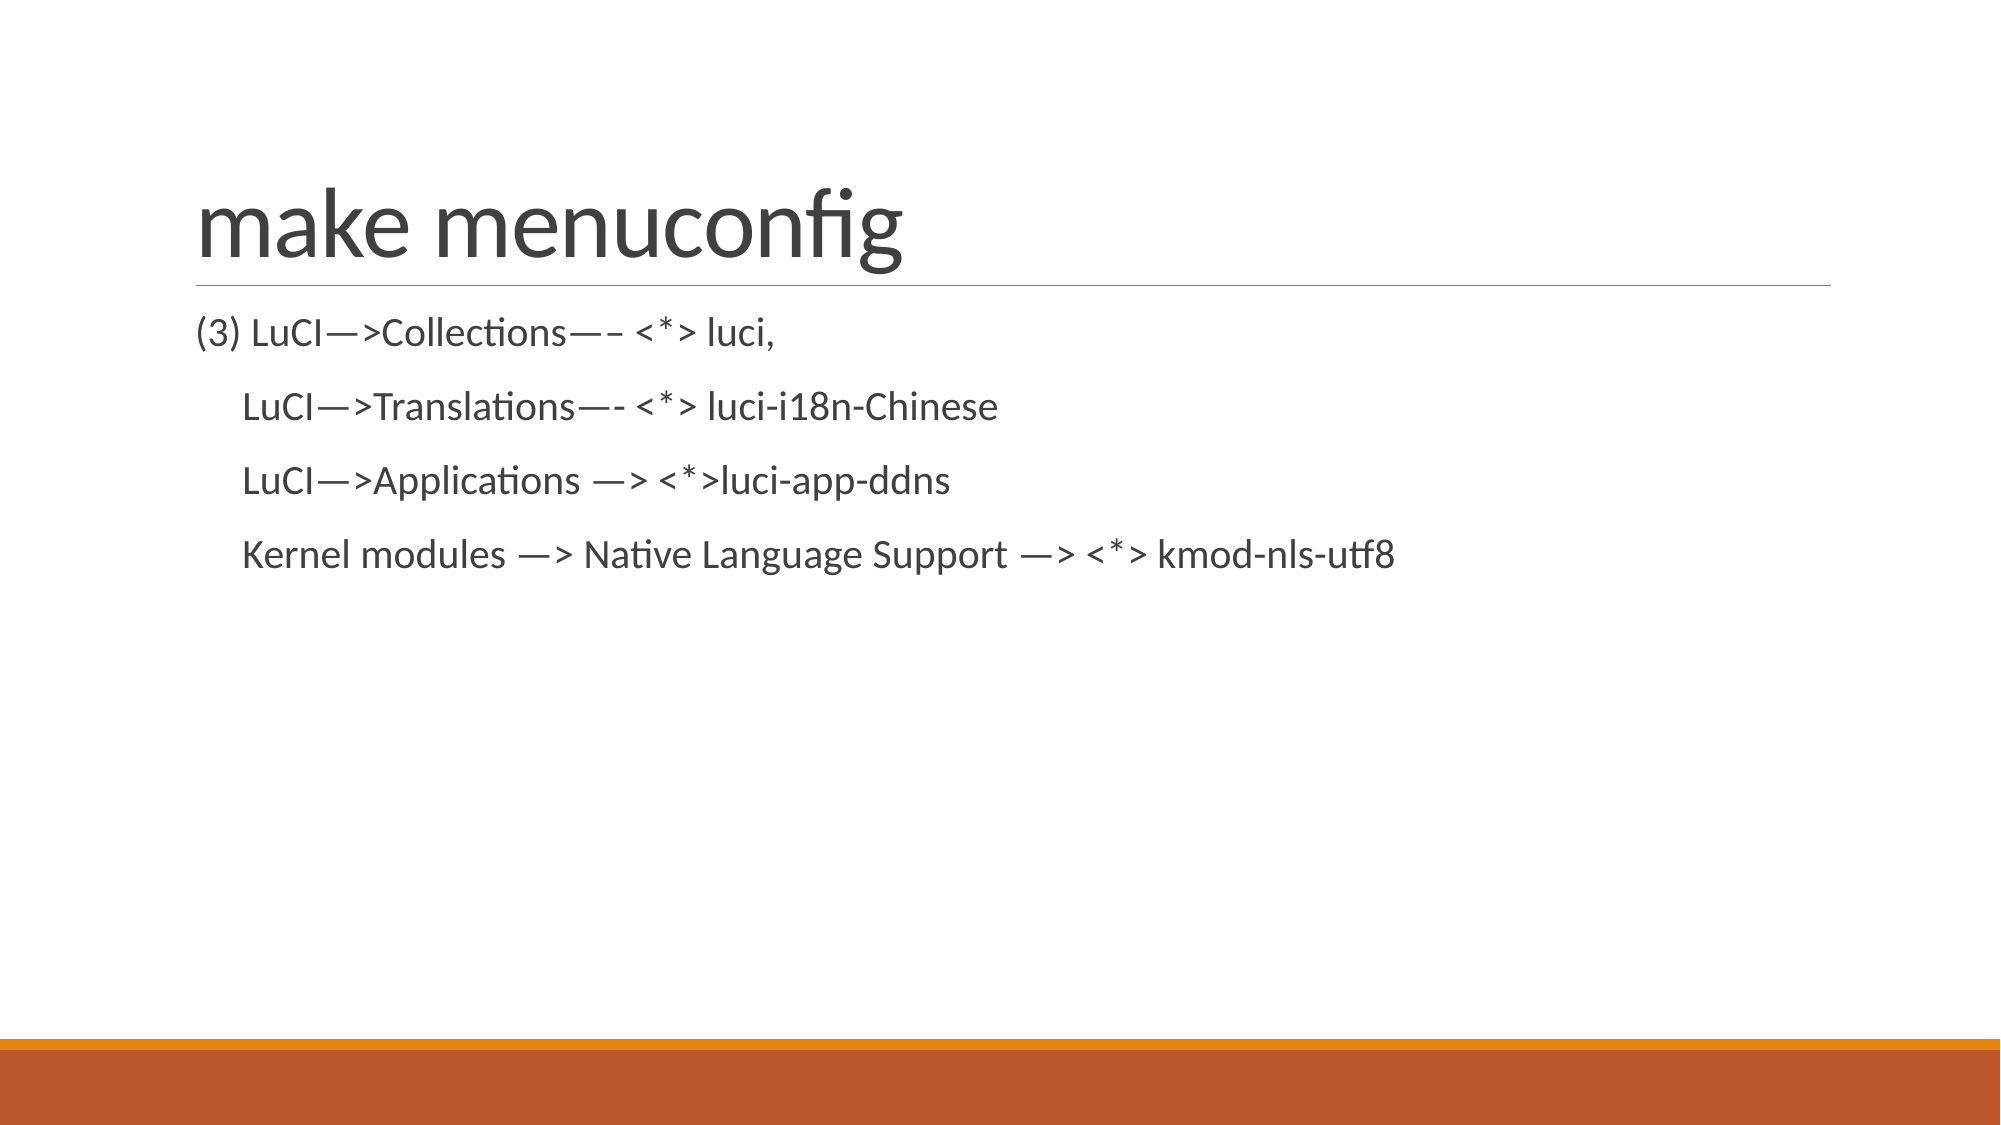

# make menuconfig
(3) LuCI—>Collections—– <*> luci,
     LuCI—>Translations—- <*> luci-i18n-Chinese
     LuCI—>Applications —> <*>luci-app-ddns
     Kernel modules —> Native Language Support —> <*> kmod-nls-utf8